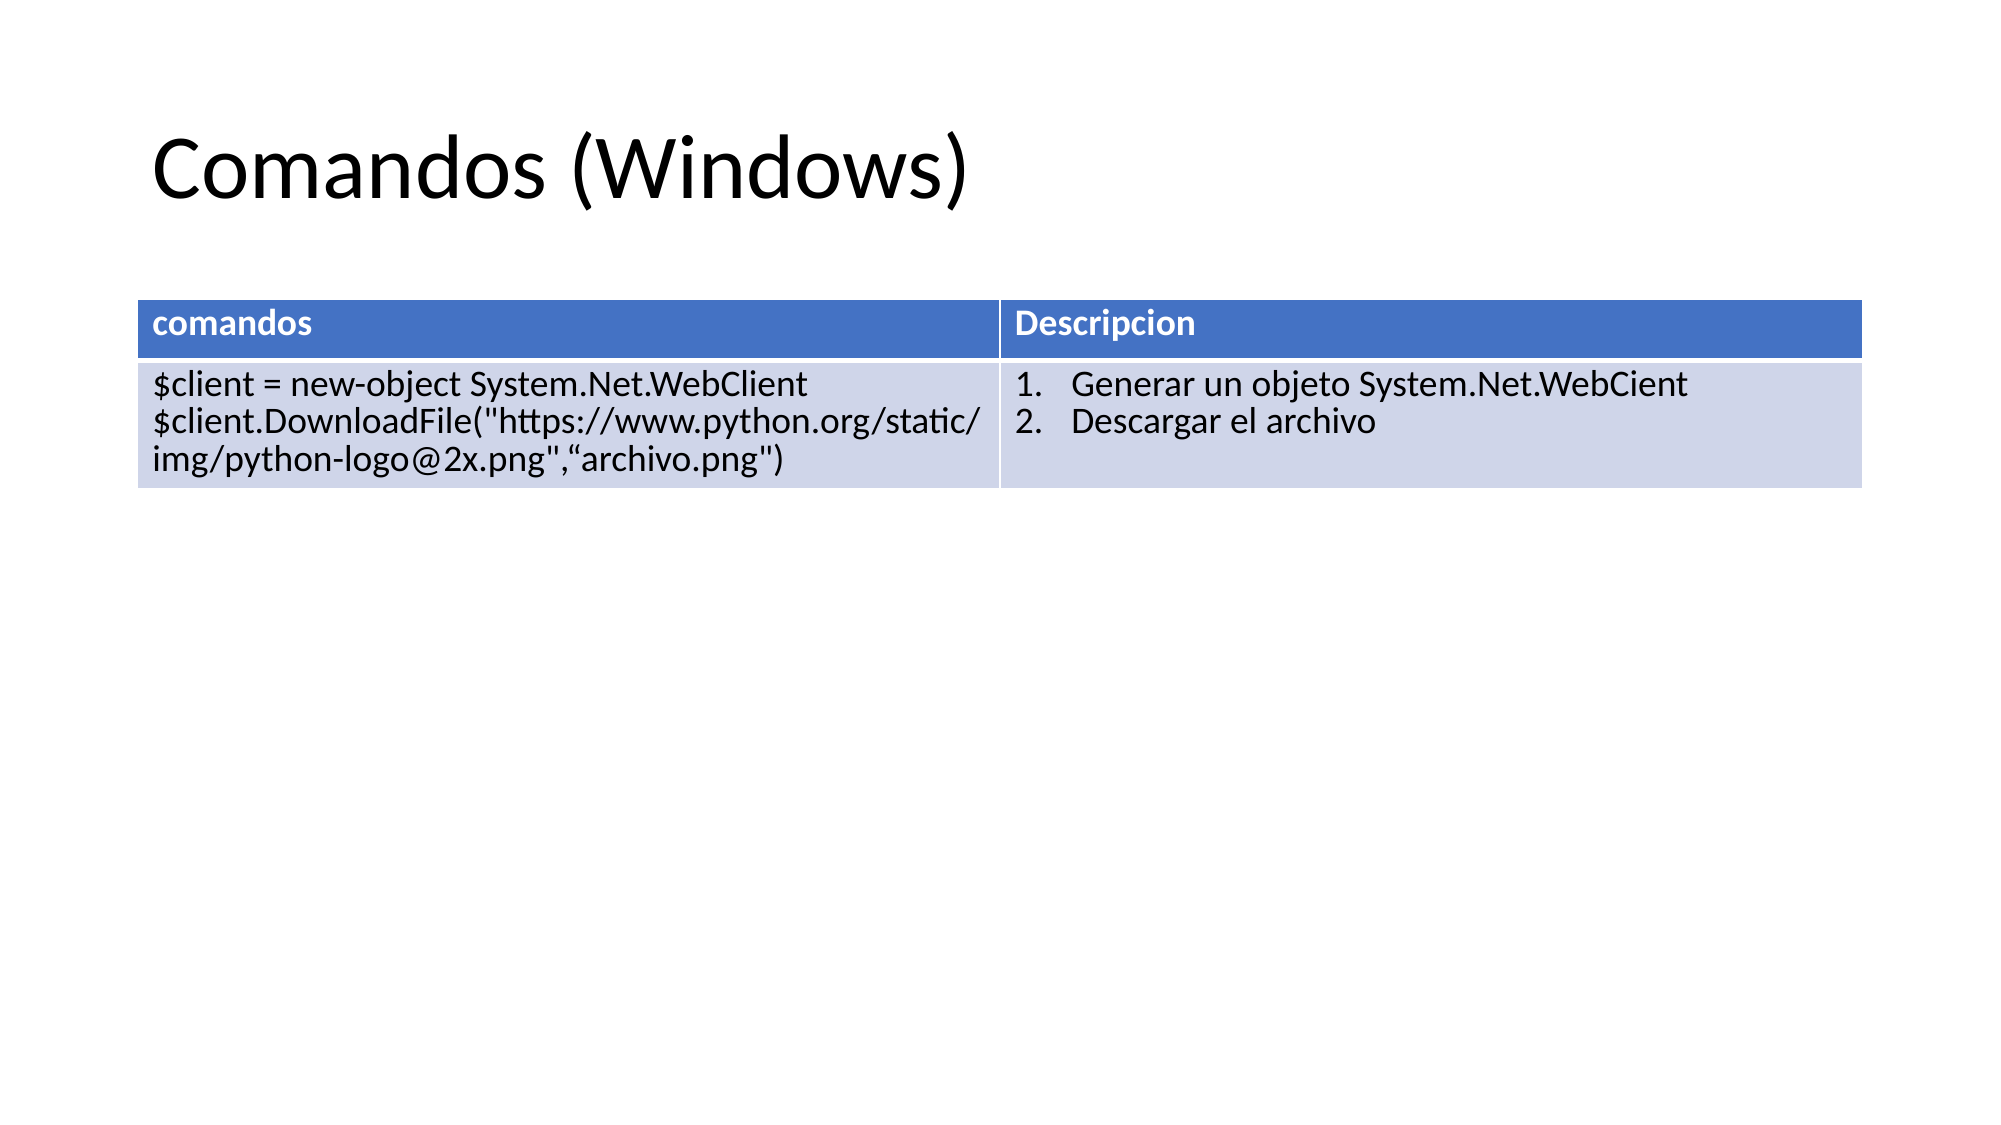

# Comandos (Windows)
| comandos | Descripcion |
| --- | --- |
| $client = new-object System.Net.WebClient $client.DownloadFile("https://www.python.org/static/img/python-logo@2x.png",“archivo.png") | Generar un objeto System.Net.WebCient Descargar el archivo |